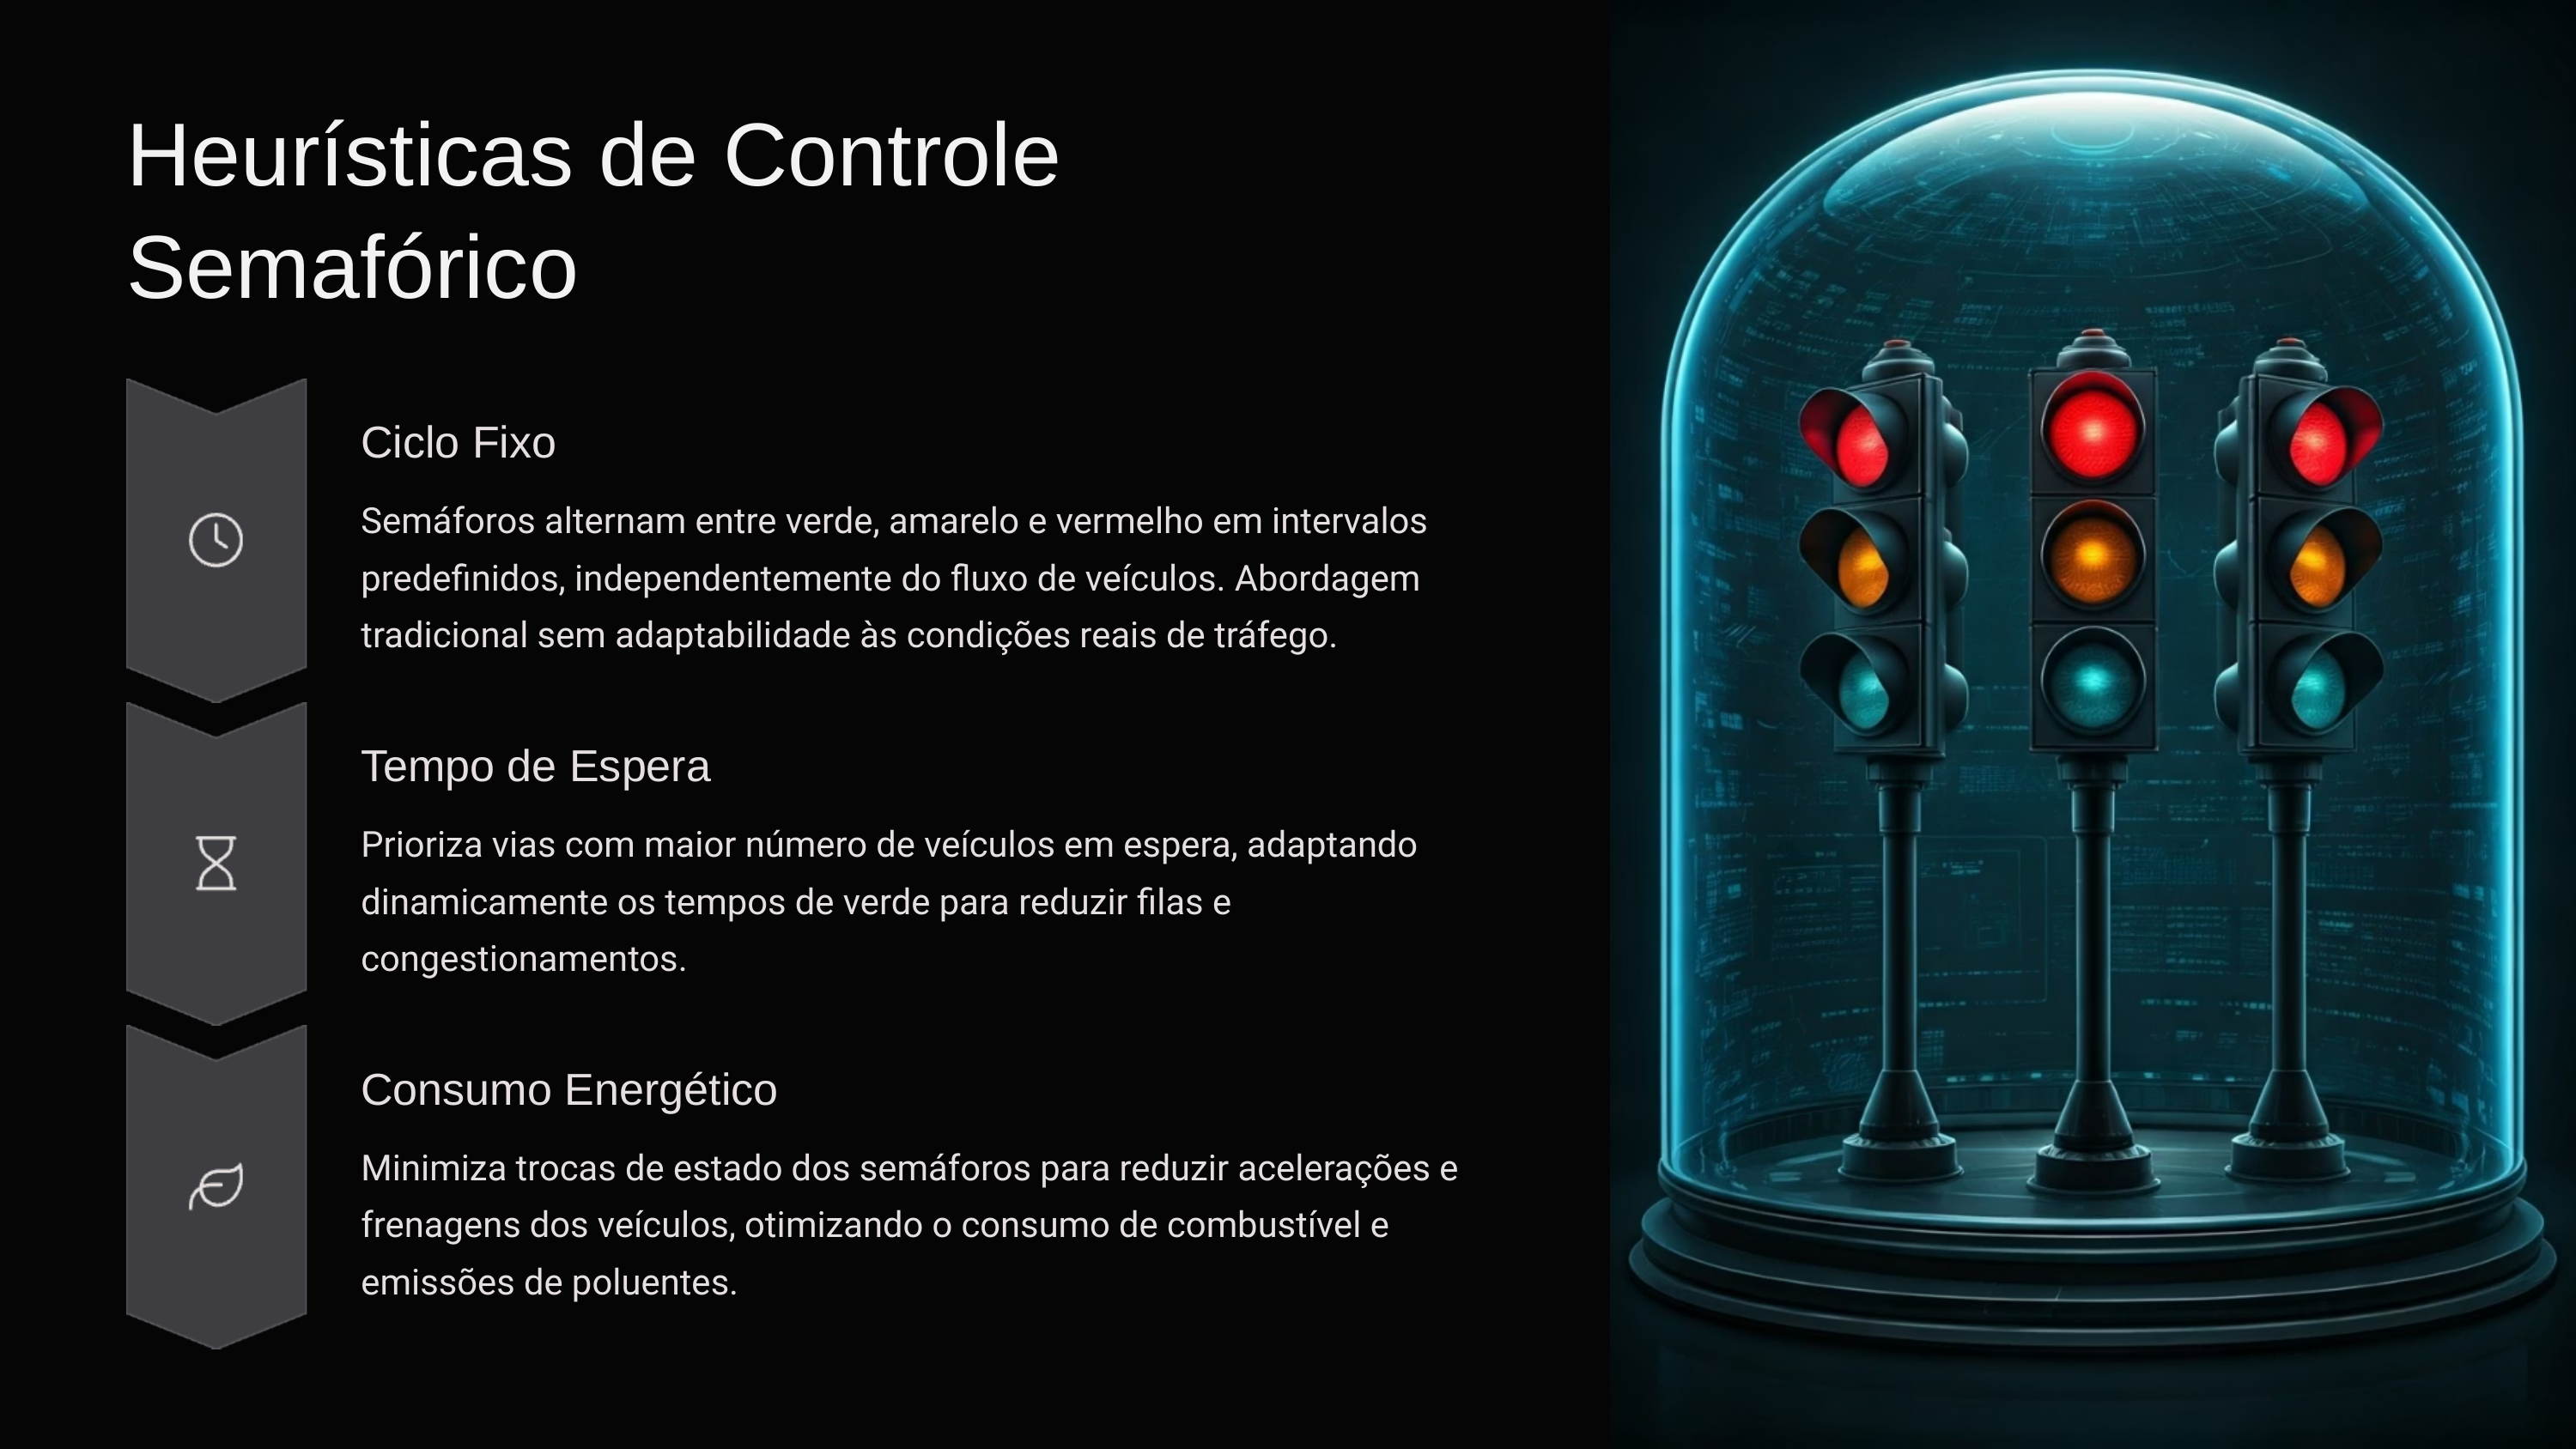

Heurísticas de Controle Semafórico

Ciclo Fixo

Semáforos alternam entre verde, amarelo e vermelho em intervalos predefinidos, independentemente do fluxo de veículos. Abordagem tradicional sem adaptabilidade às condições reais de tráfego.

Tempo de Espera

Prioriza vias com maior número de veículos em espera, adaptando dinamicamente os tempos de verde para reduzir filas e congestionamentos.

Consumo Energético

Minimiza trocas de estado dos semáforos para reduzir acelerações e frenagens dos veículos, otimizando o consumo de combustível e emissões de poluentes.